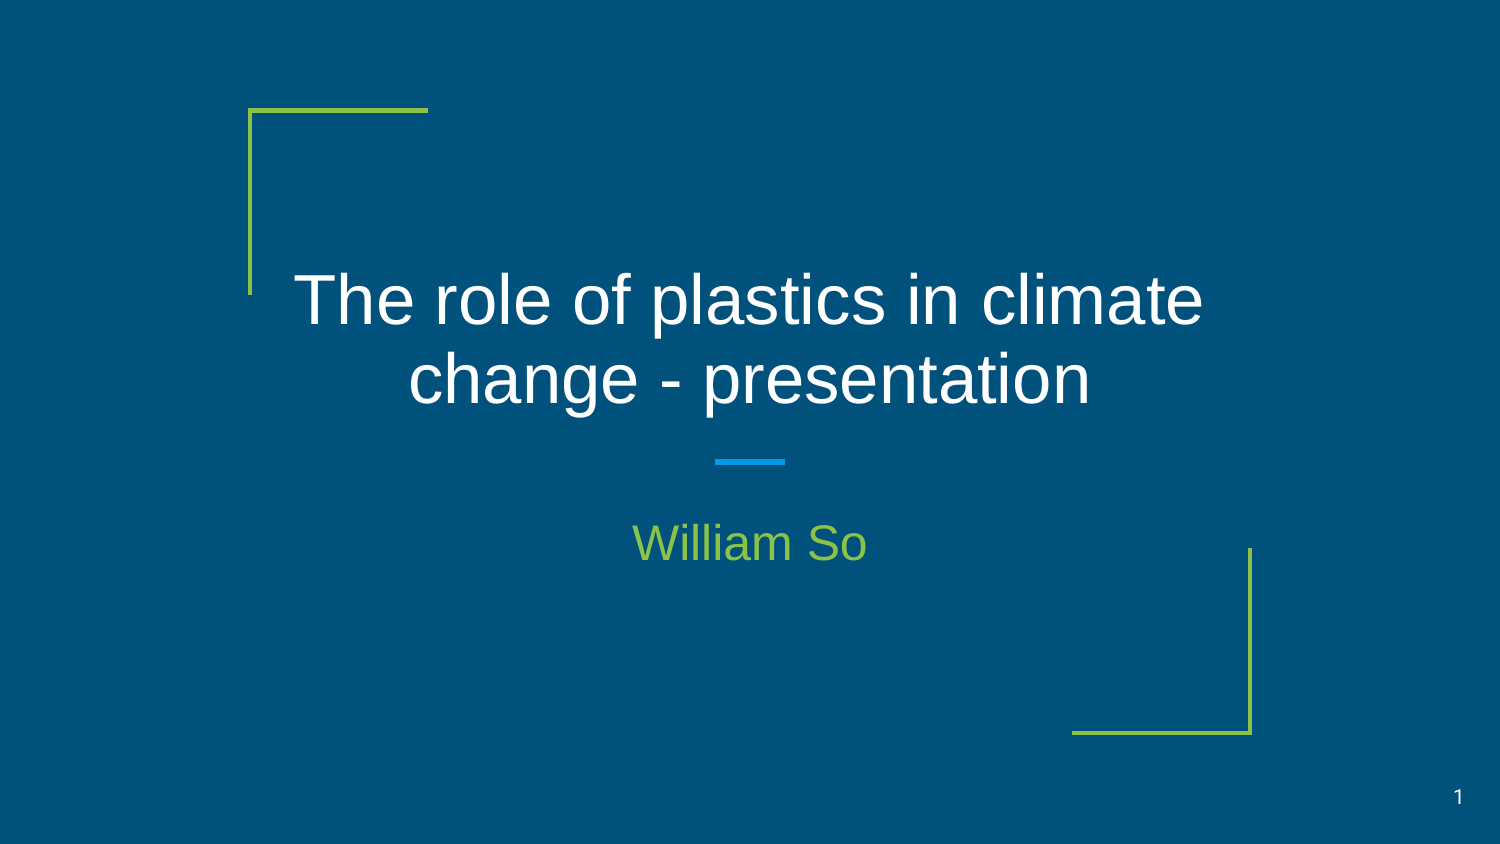

# The role of plastics in climate change - presentation
William So
1